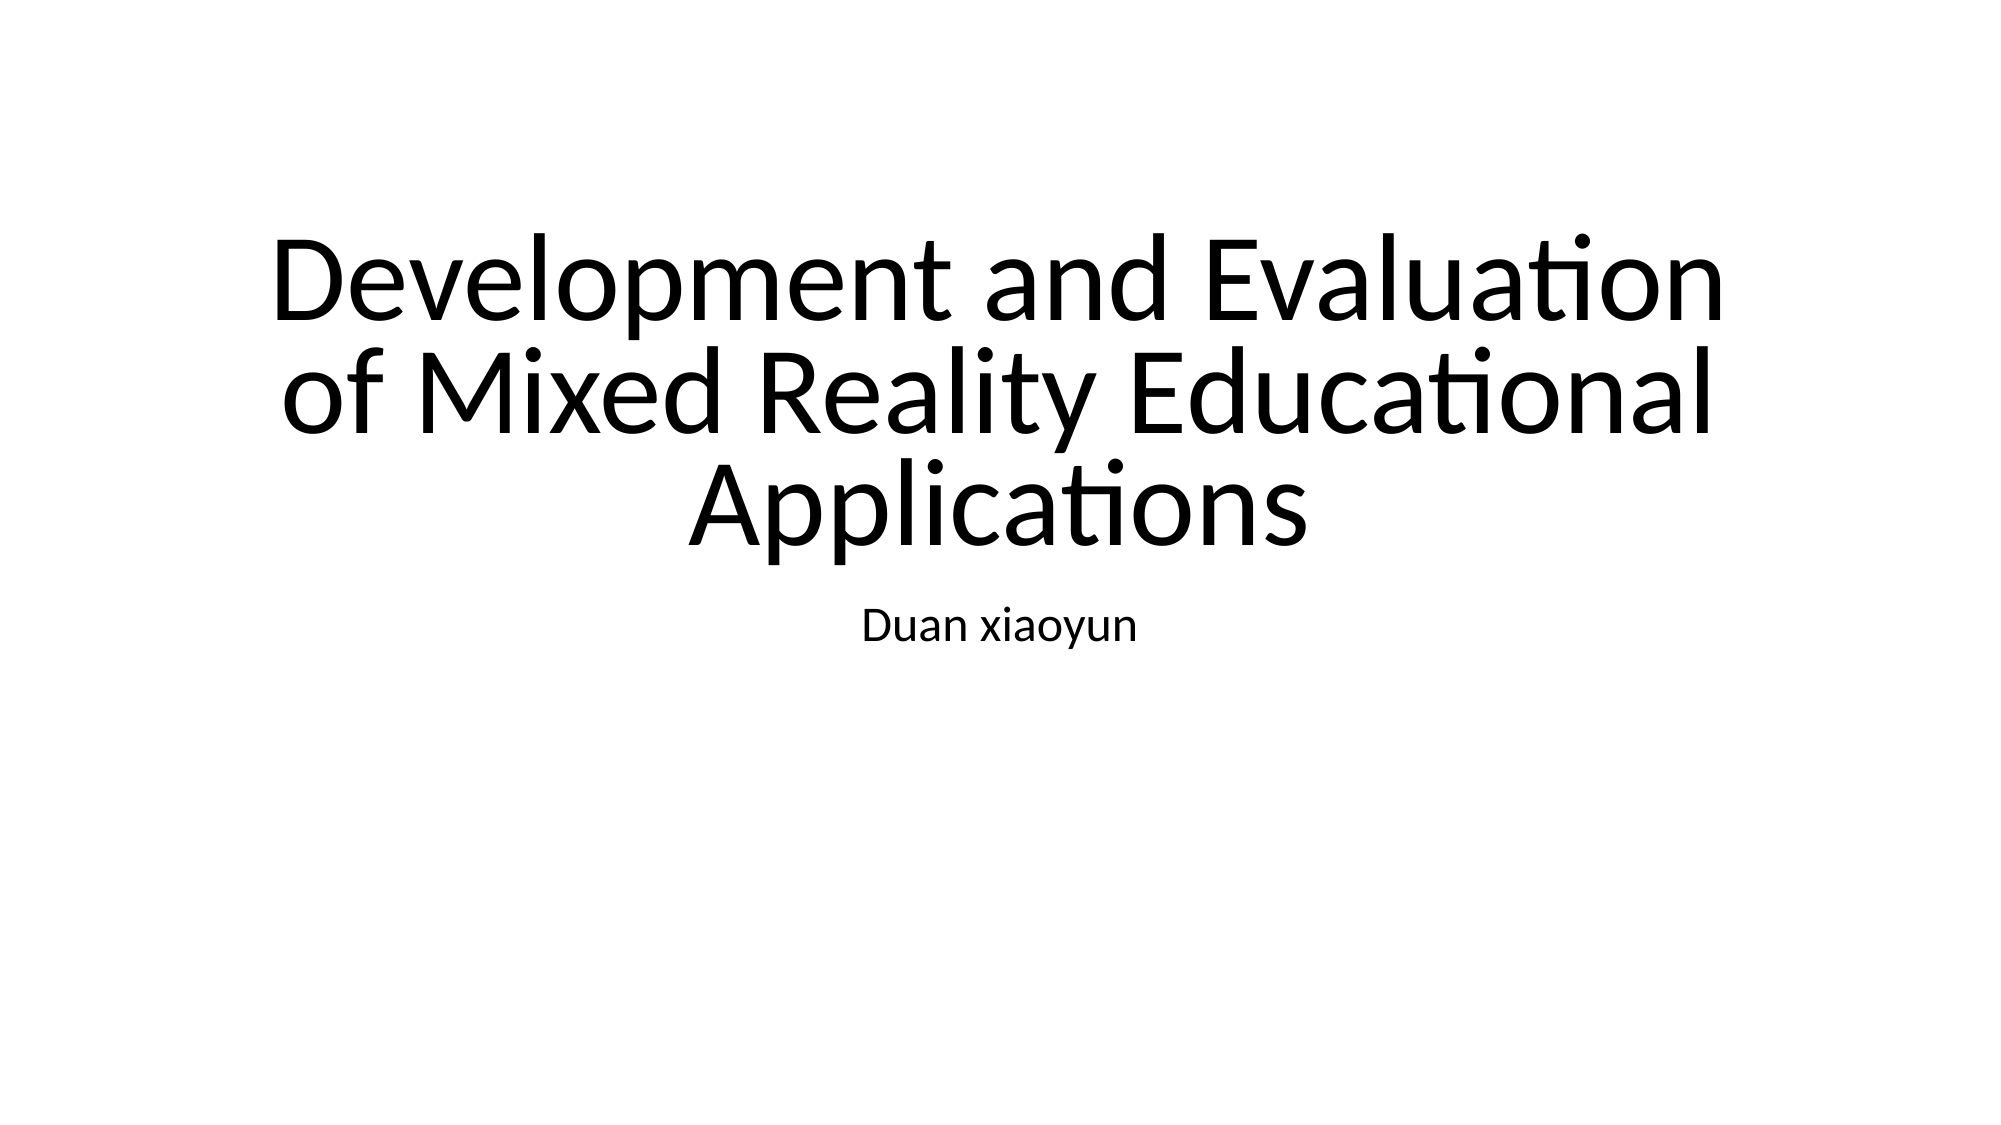

# Development and Evaluation of Mixed Reality Educational Applications
Duan xiaoyun